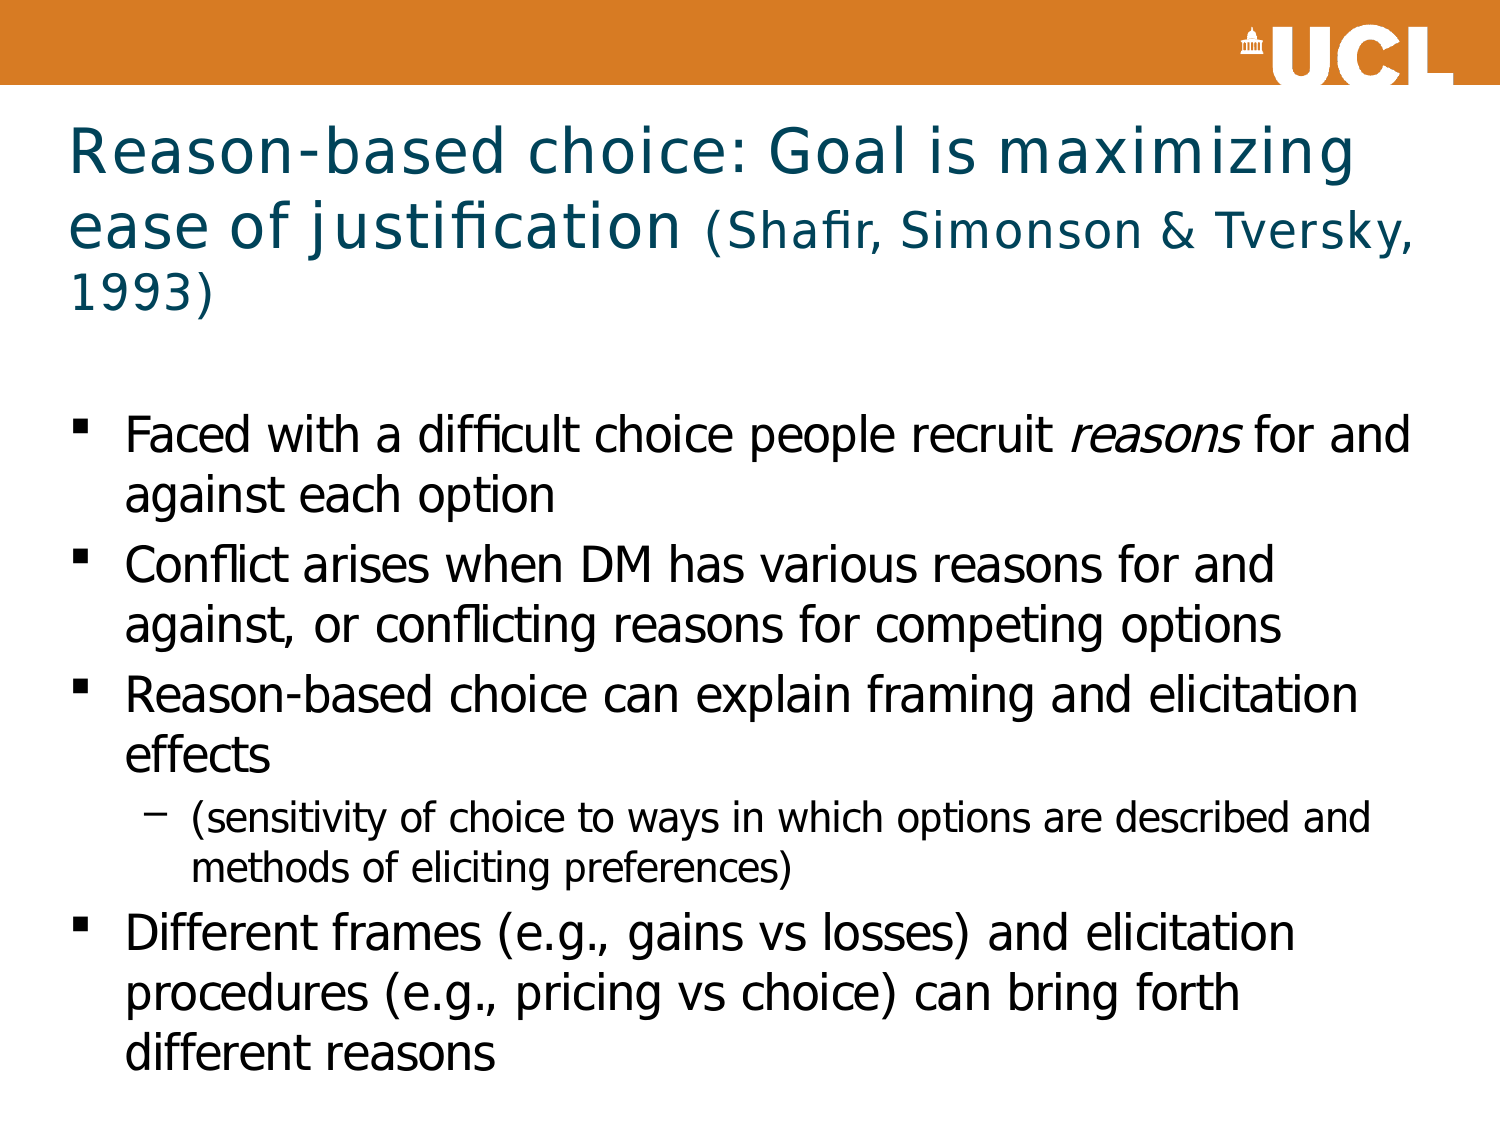

# Reason-based choice: Goal is maximizing ease of justification (Shafir, Simonson & Tversky, 1993)
Faced with a difficult choice people recruit reasons for and against each option
Conflict arises when DM has various reasons for and against, or conflicting reasons for competing options
Reason-based choice can explain framing and elicitation effects
(sensitivity of choice to ways in which options are described and methods of eliciting preferences)
Different frames (e.g., gains vs losses) and elicitation procedures (e.g., pricing vs choice) can bring forth different reasons